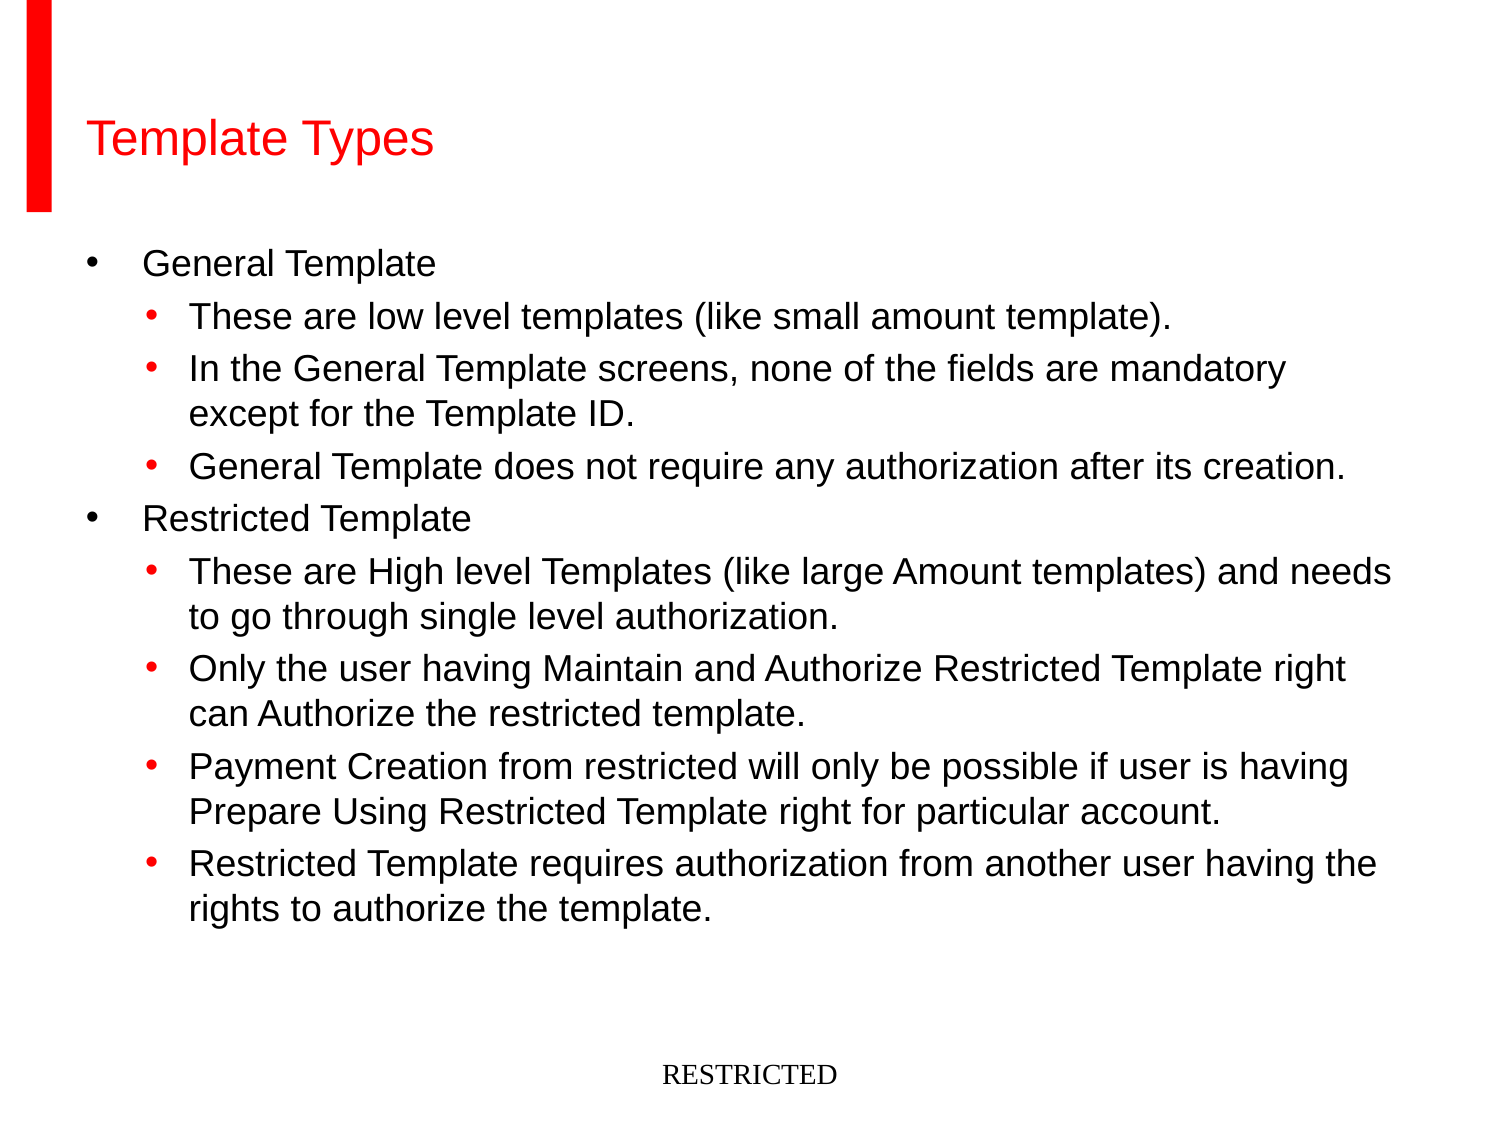

# Template Types
General Template
These are low level templates (like small amount template).
In the General Template screens, none of the fields are mandatory except for the Template ID.
General Template does not require any authorization after its creation.
Restricted Template
These are High level Templates (like large Amount templates) and needs to go through single level authorization.
Only the user having Maintain and Authorize Restricted Template right can Authorize the restricted template.
Payment Creation from restricted will only be possible if user is having Prepare Using Restricted Template right for particular account.
Restricted Template requires authorization from another user having the rights to authorize the template.

RESTRICTED